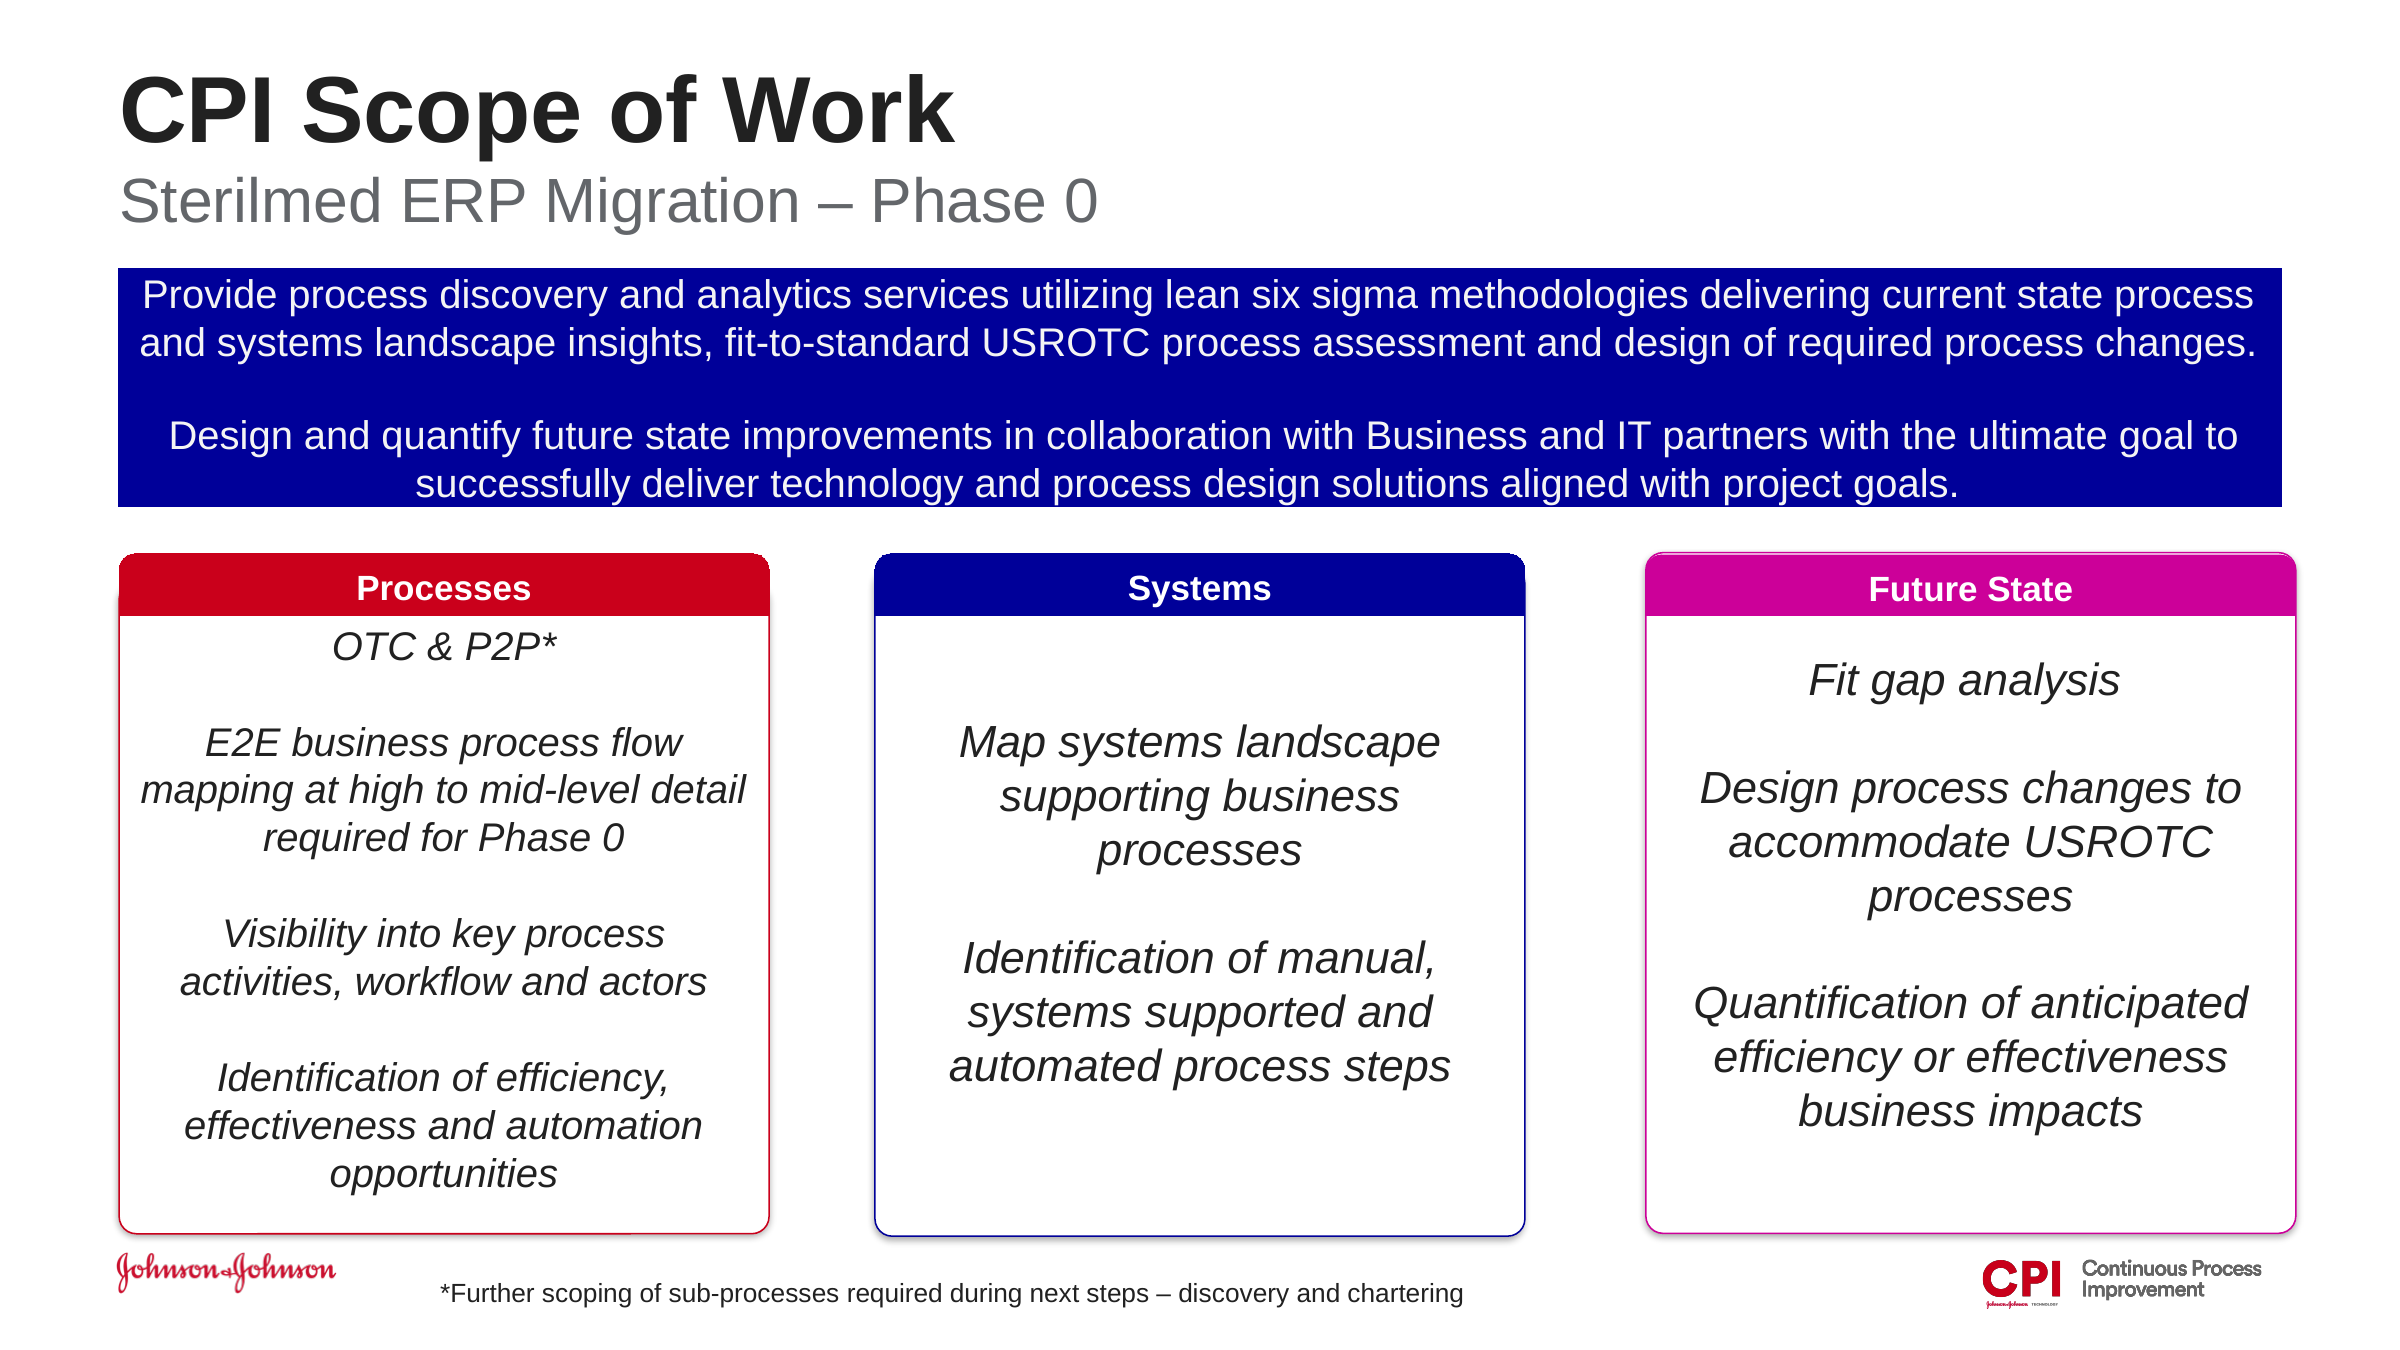

# CPI Scope of Work
Sterilmed ERP Migration – Phase 0
Provide process discovery and analytics services utilizing lean six sigma methodologies delivering current state process and systems landscape insights, fit-to-standard USROTC process assessment and design of required process changes.
 Design and quantify future state improvements in collaboration with Business and IT partners with the ultimate goal to successfully deliver technology and process design solutions aligned with project goals.
Fit gap analysis

Design process changes to accommodate USROTC processes

Quantification of anticipated efficiency or effectiveness business impacts
Processes
Systems
Future State
Map systems landscape supporting business processes

Identification of manual, systems supported and automated process steps
OTC & P2P*

E2E business process flow mapping at high to mid-level detail required for Phase 0

Visibility into key process activities, workflow and actors

Identification of efficiency, effectiveness and automation opportunities
*Further scoping of sub-processes required during next steps – discovery and chartering
4